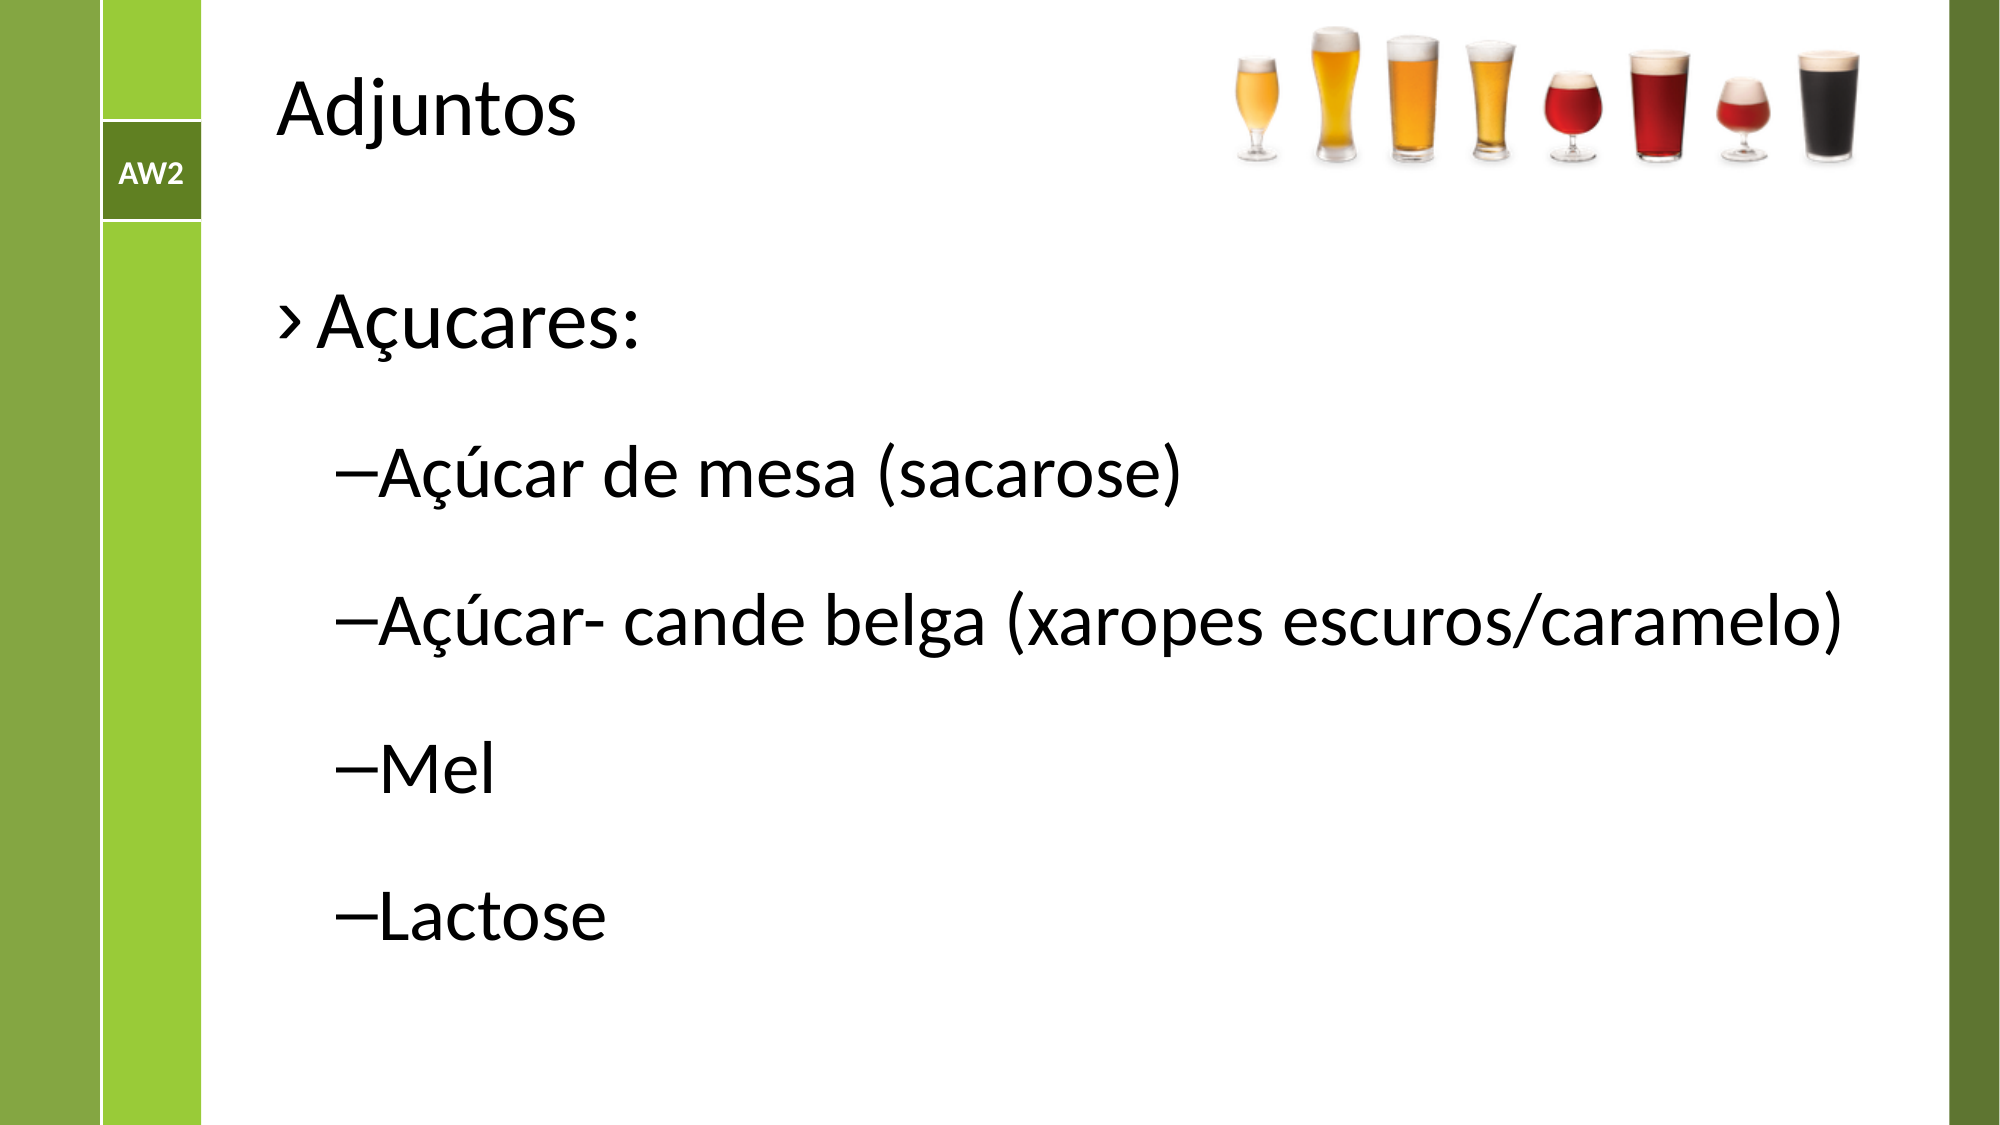

# Adjuntos
Açucares:
Açúcar de mesa (sacarose)
Açúcar- cande belga (xaropes escuros/caramelo)
Mel
Lactose